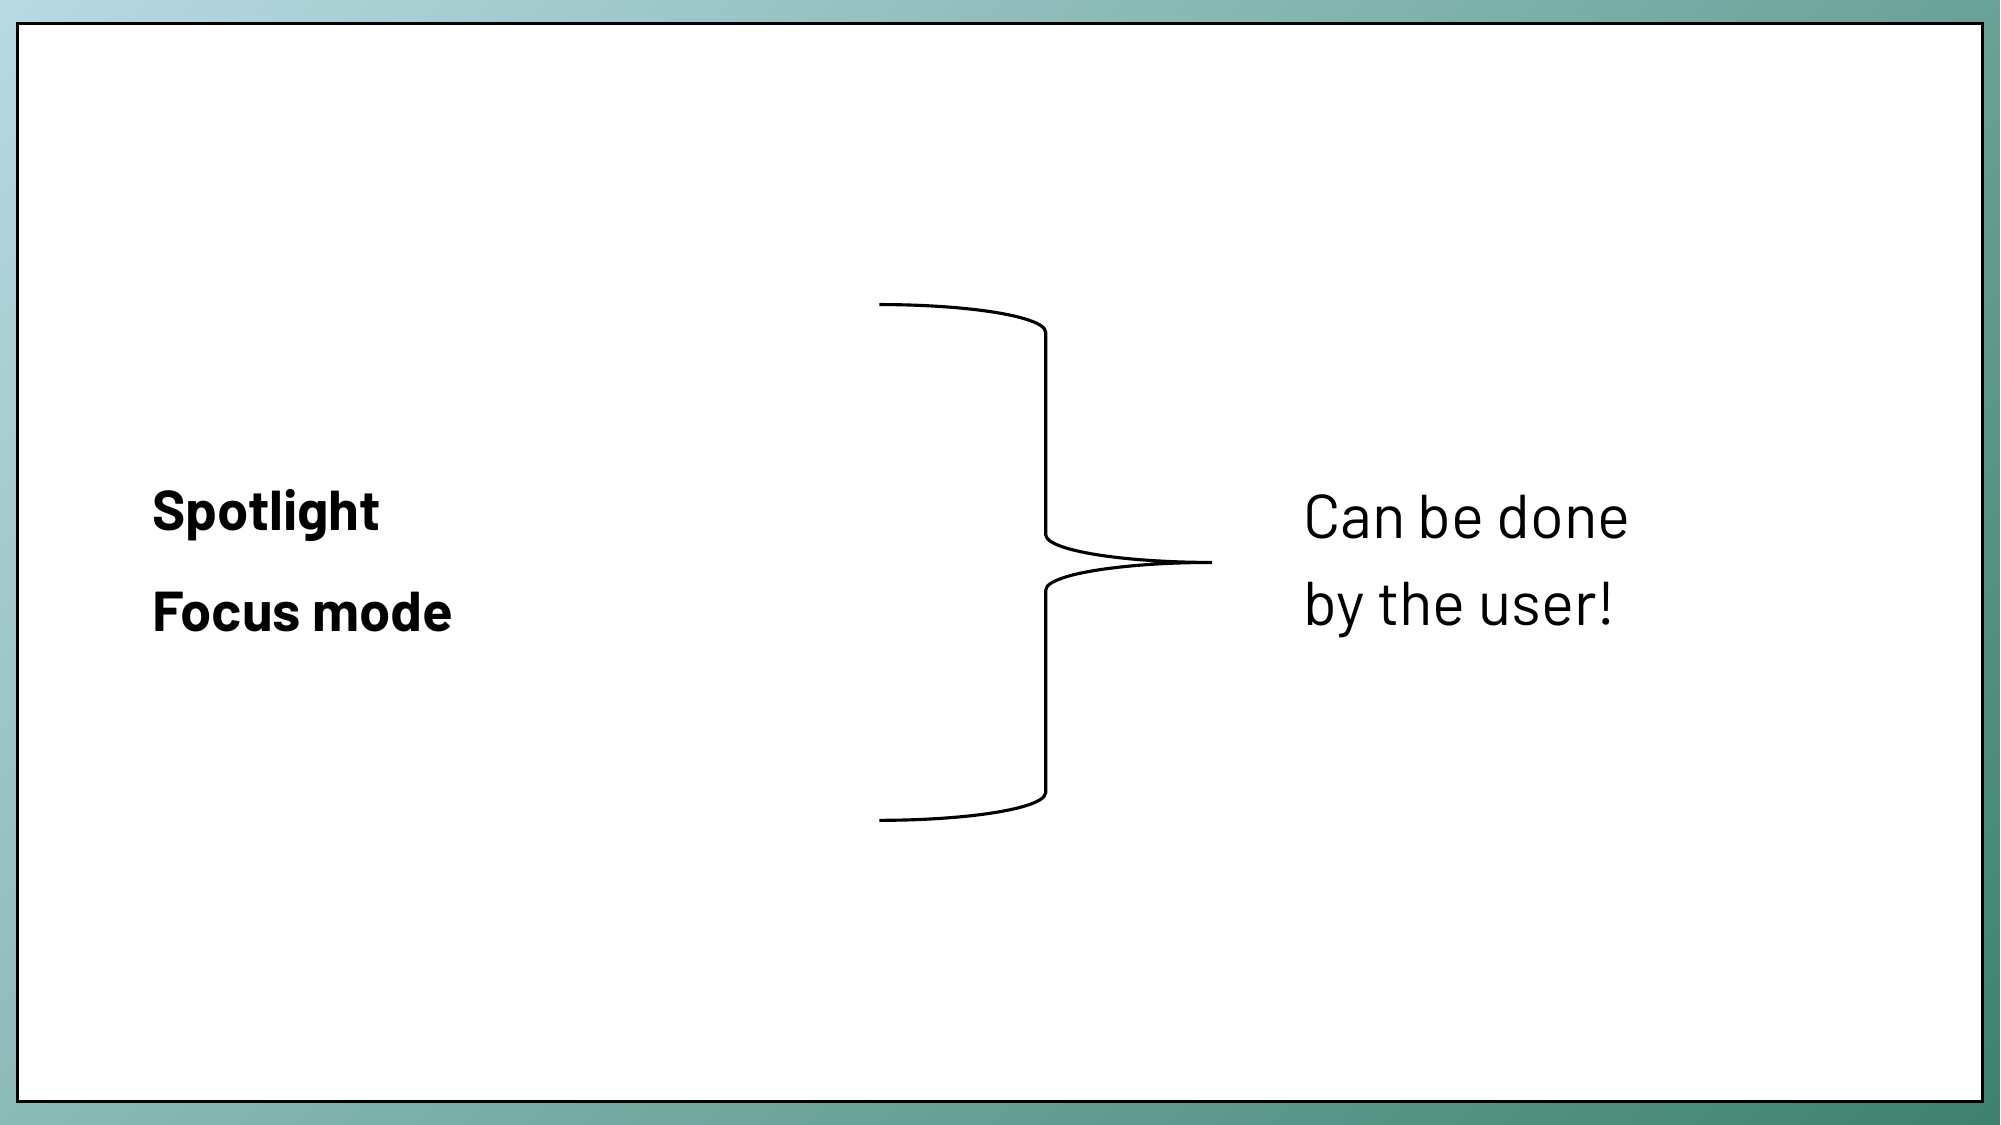

# Spotlight Focus mode
Can be done
by the user!